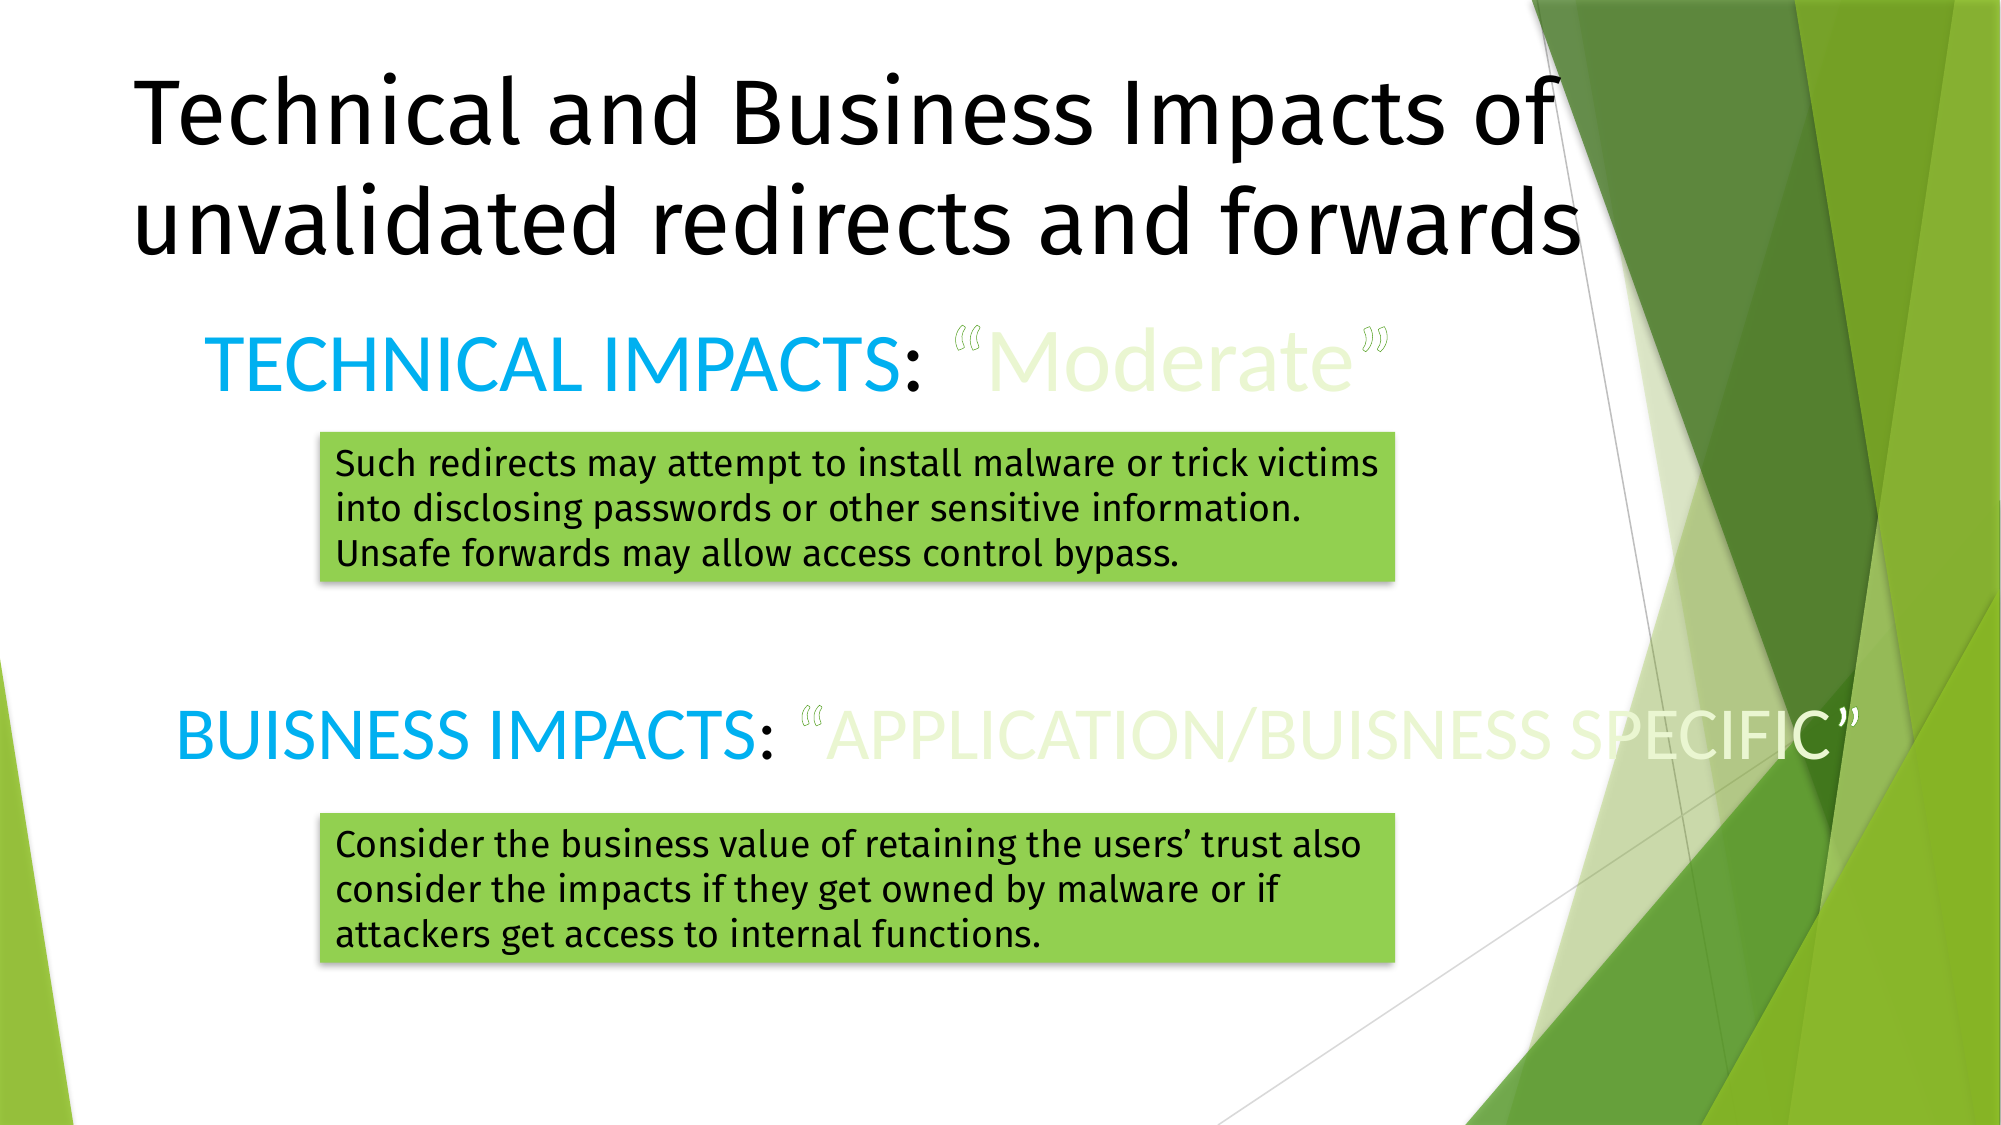

Technical and Business Impacts of
unvalidated redirects and forwards
TECHNICAL IMPACTS: “Moderate”
Such redirects may attempt to install malware or trick victims into disclosing passwords or other sensitive information. Unsafe forwards may allow access control bypass.
BUISNESS IMPACTS: “APPLICATION/BUISNESS SPECIFIC”
Consider the business value of retaining the users’ trust also consider the impacts if they get owned by malware or if attackers get access to internal functions.